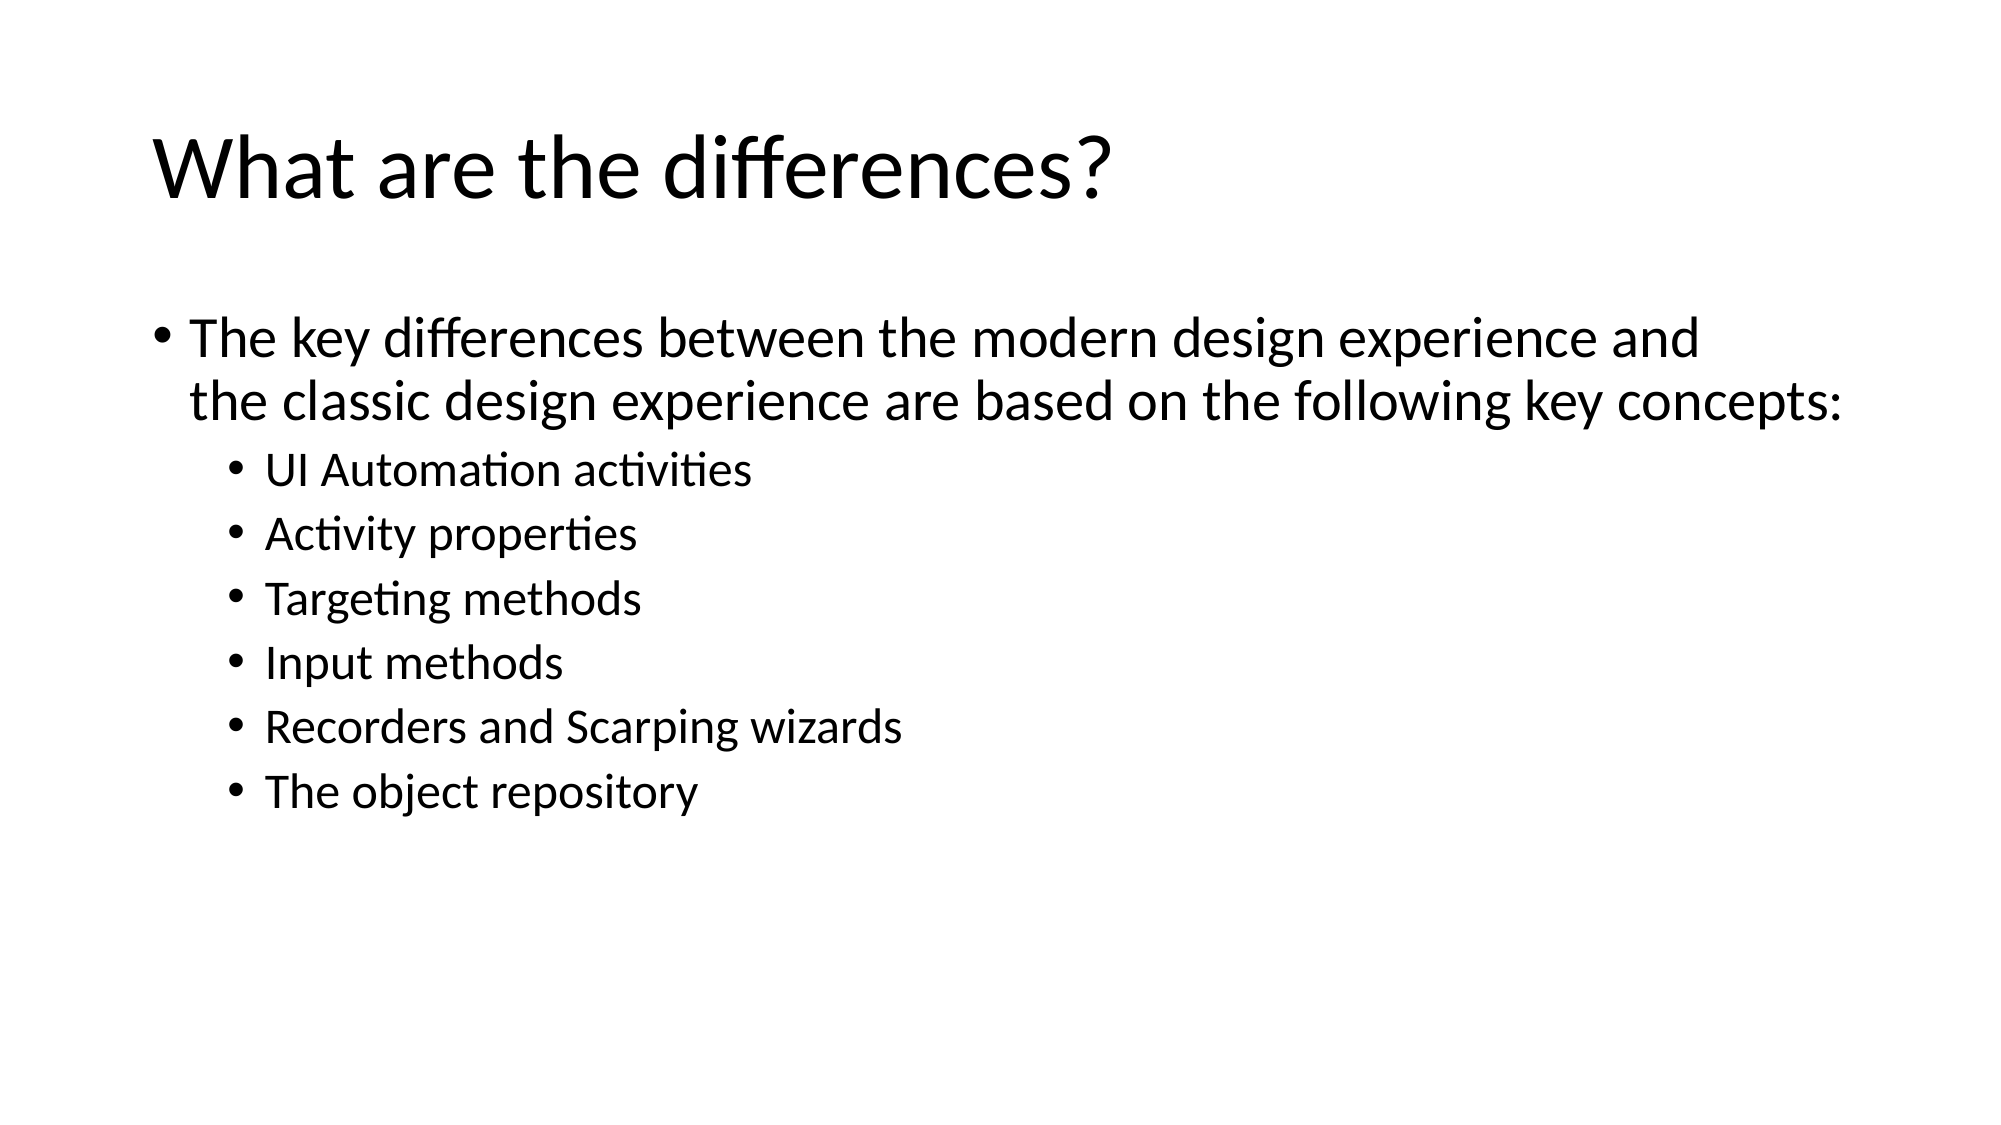

# What are the differences?
The key differences between the modern design experience and the classic design experience are based on the following key concepts:
UI Automation activities
Activity properties
Targeting methods
Input methods
Recorders and Scarping wizards
The object repository